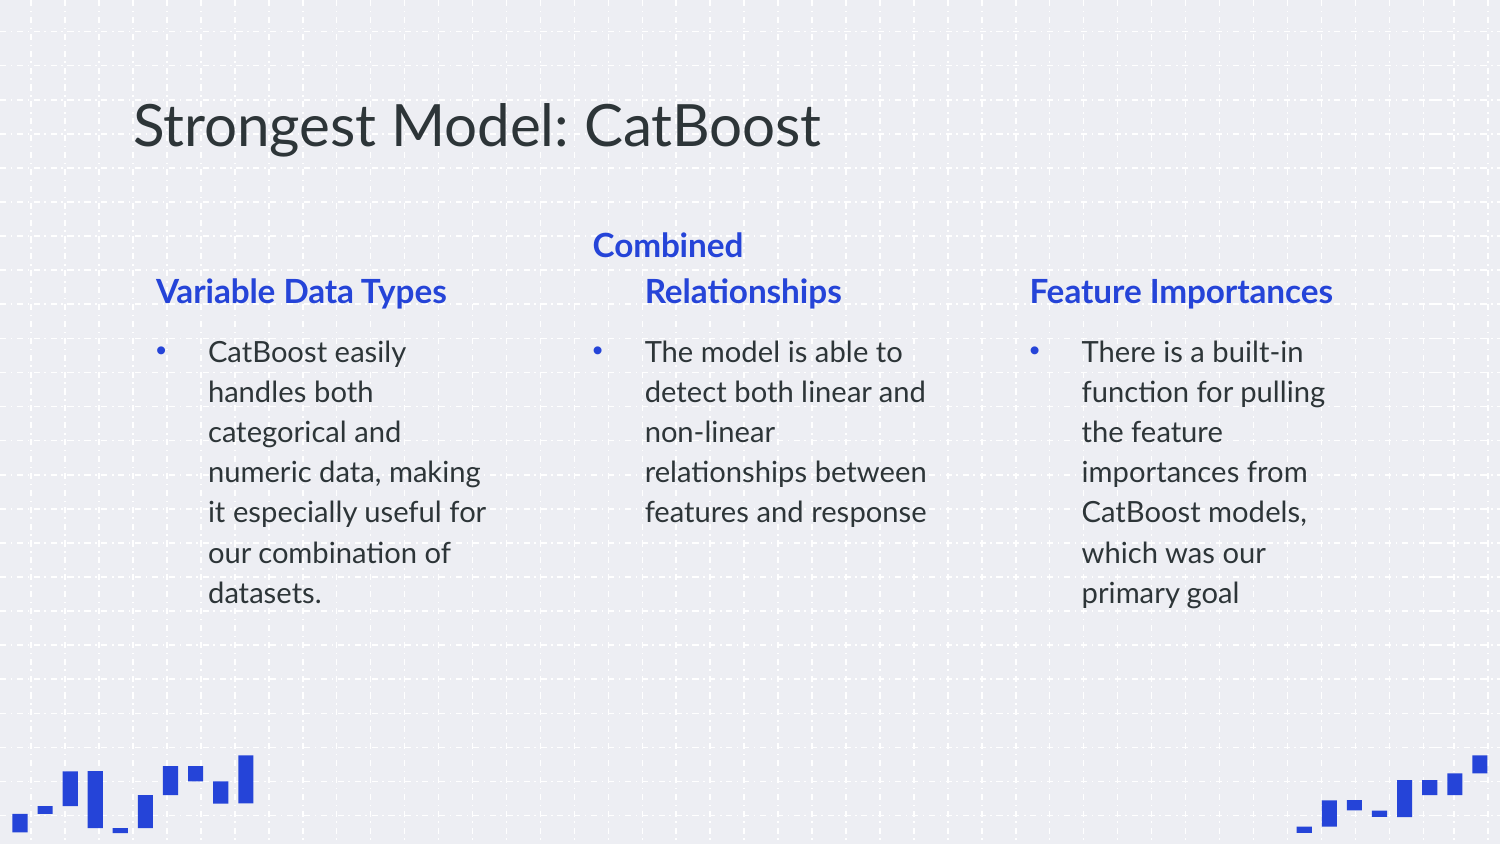

# Strongest Model: CatBoost
Variable Data Types
Combined Relationships
Feature Importances
CatBoost easily handles both categorical and numeric data, making it especially useful for our combination of datasets.
The model is able to detect both linear and non-linear relationships between features and response
There is a built-in function for pulling the feature importances from CatBoost models, which was our primary goal